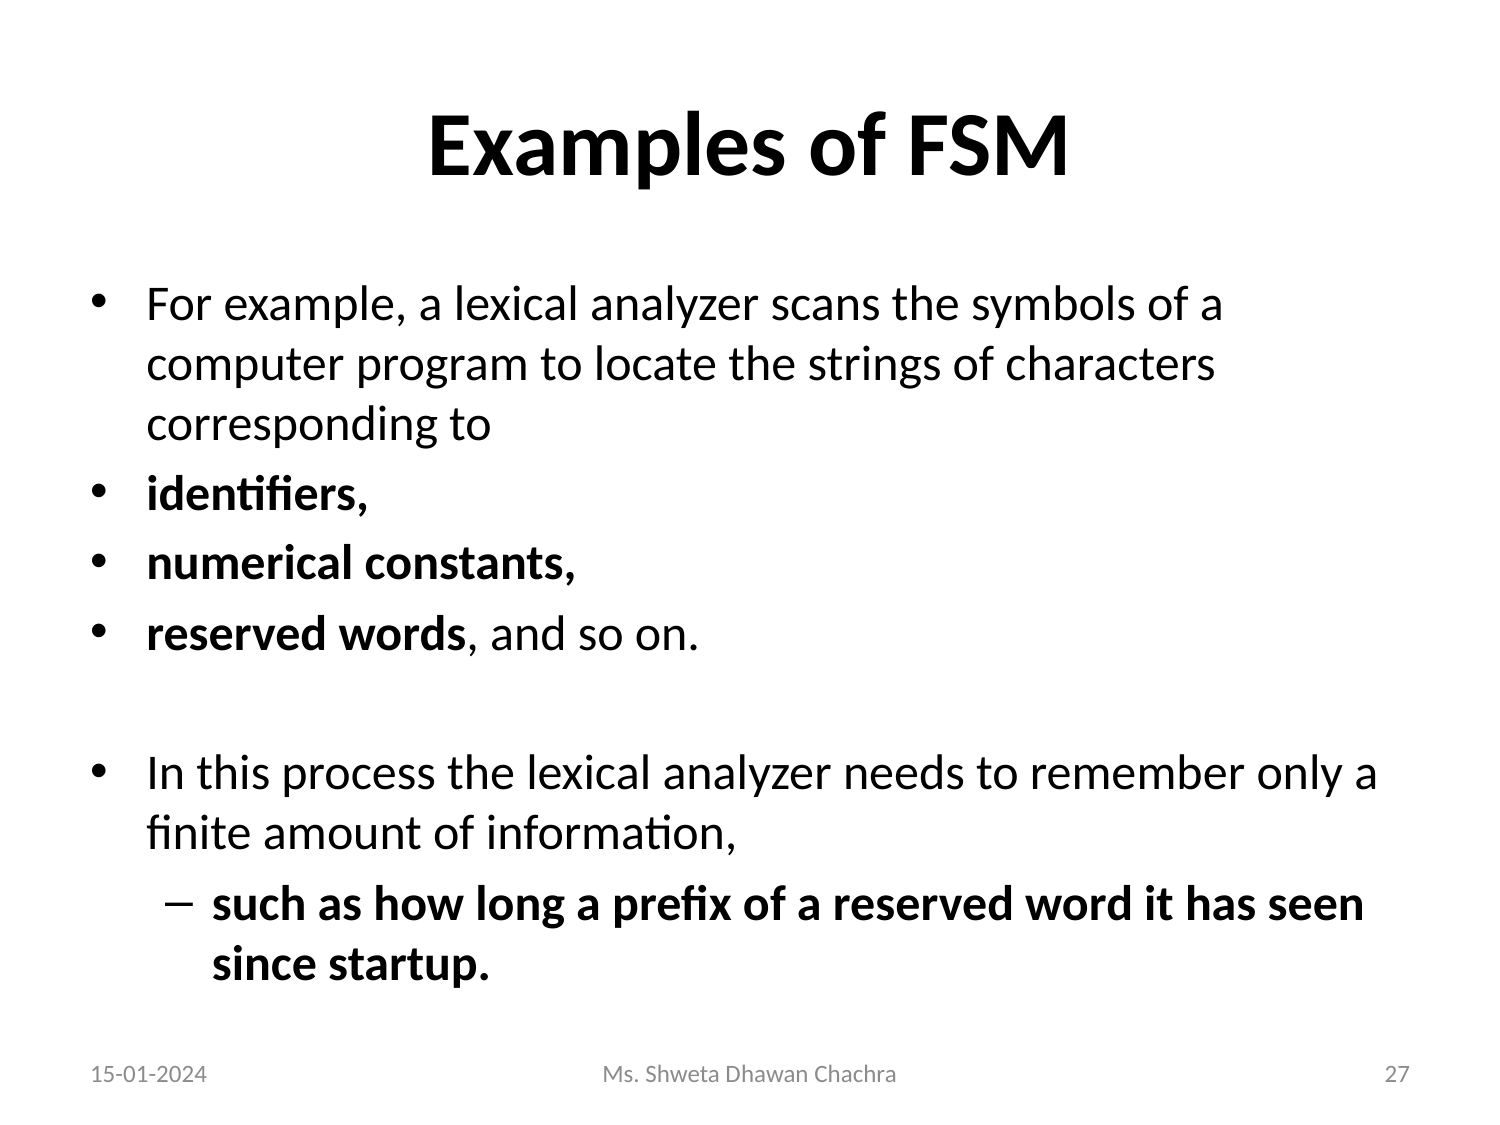

# Examples of FSM
For example, a lexical analyzer scans the symbols of a computer program to locate the strings of characters corresponding to
identifiers,
numerical constants,
reserved words, and so on.

In this process the lexical analyzer needs to remember only a finite amount of information,
such as how long a prefix of a reserved word it has seen since startup.
15-01-2024
Ms. Shweta Dhawan Chachra
27